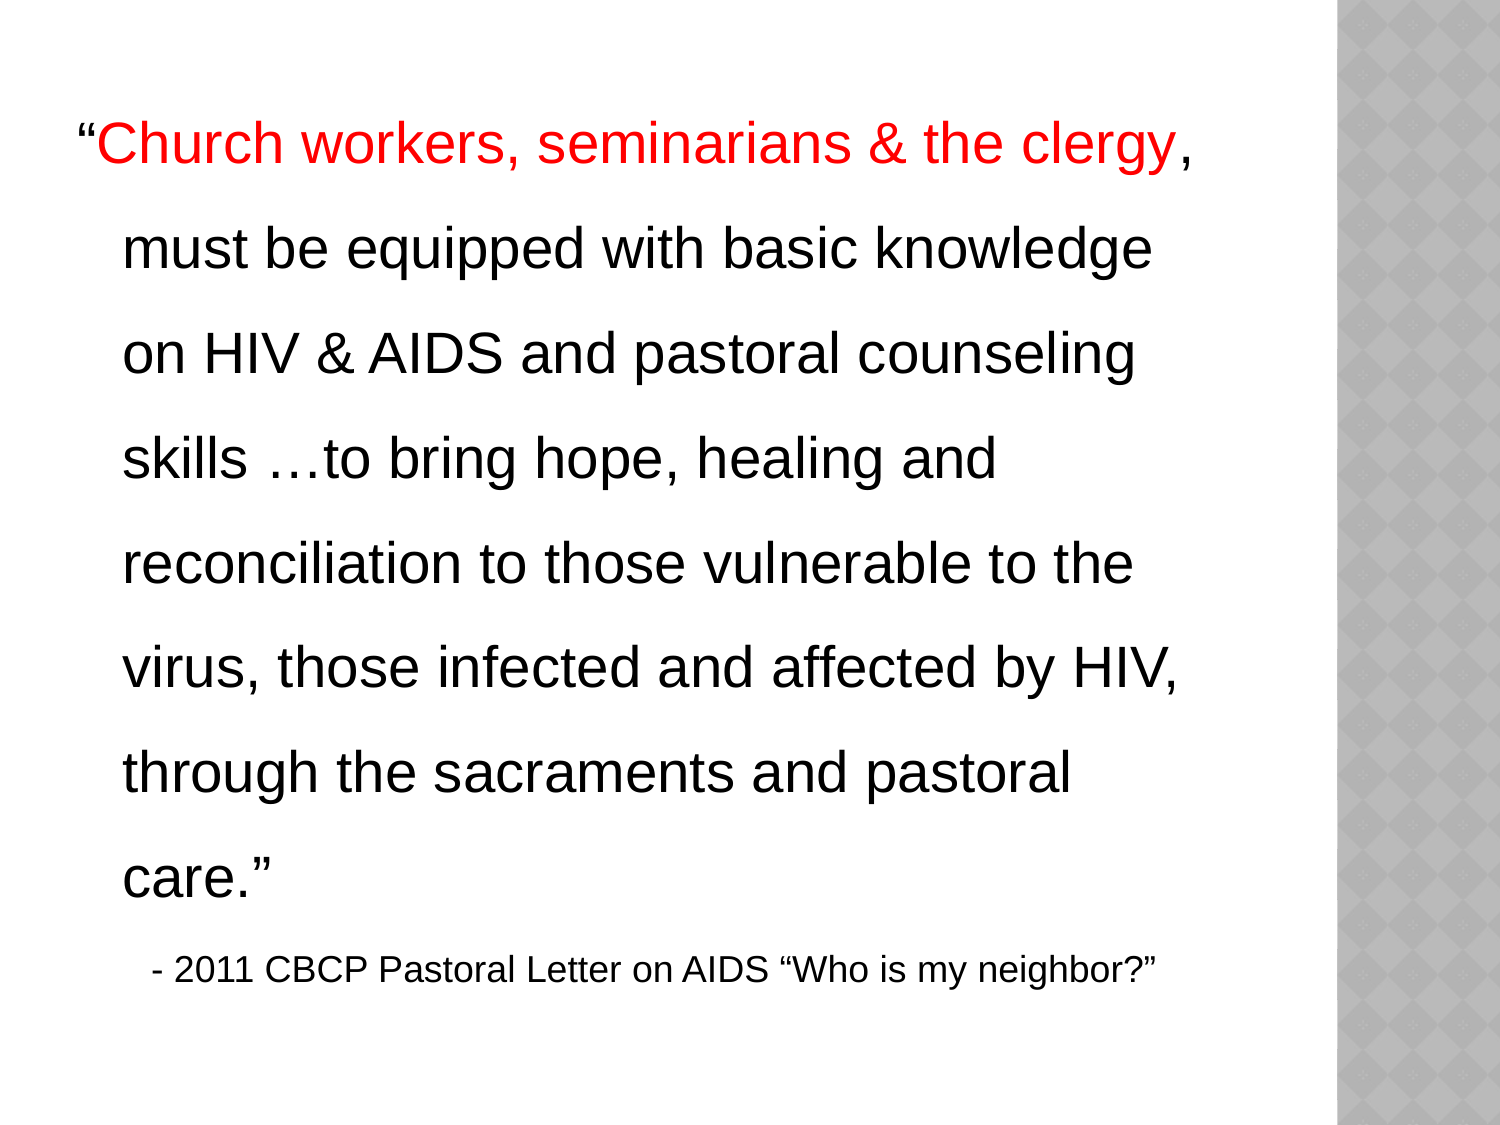

“Church workers, seminarians & the clergy, must be equipped with basic knowledge on HIV & AIDS and pastoral counseling skills …to bring hope, healing and reconciliation to those vulnerable to the virus, those infected and affected by HIV, through the sacraments and pastoral care.”
       - 2011 CBCP Pastoral Letter on AIDS “Who is my neighbor?”